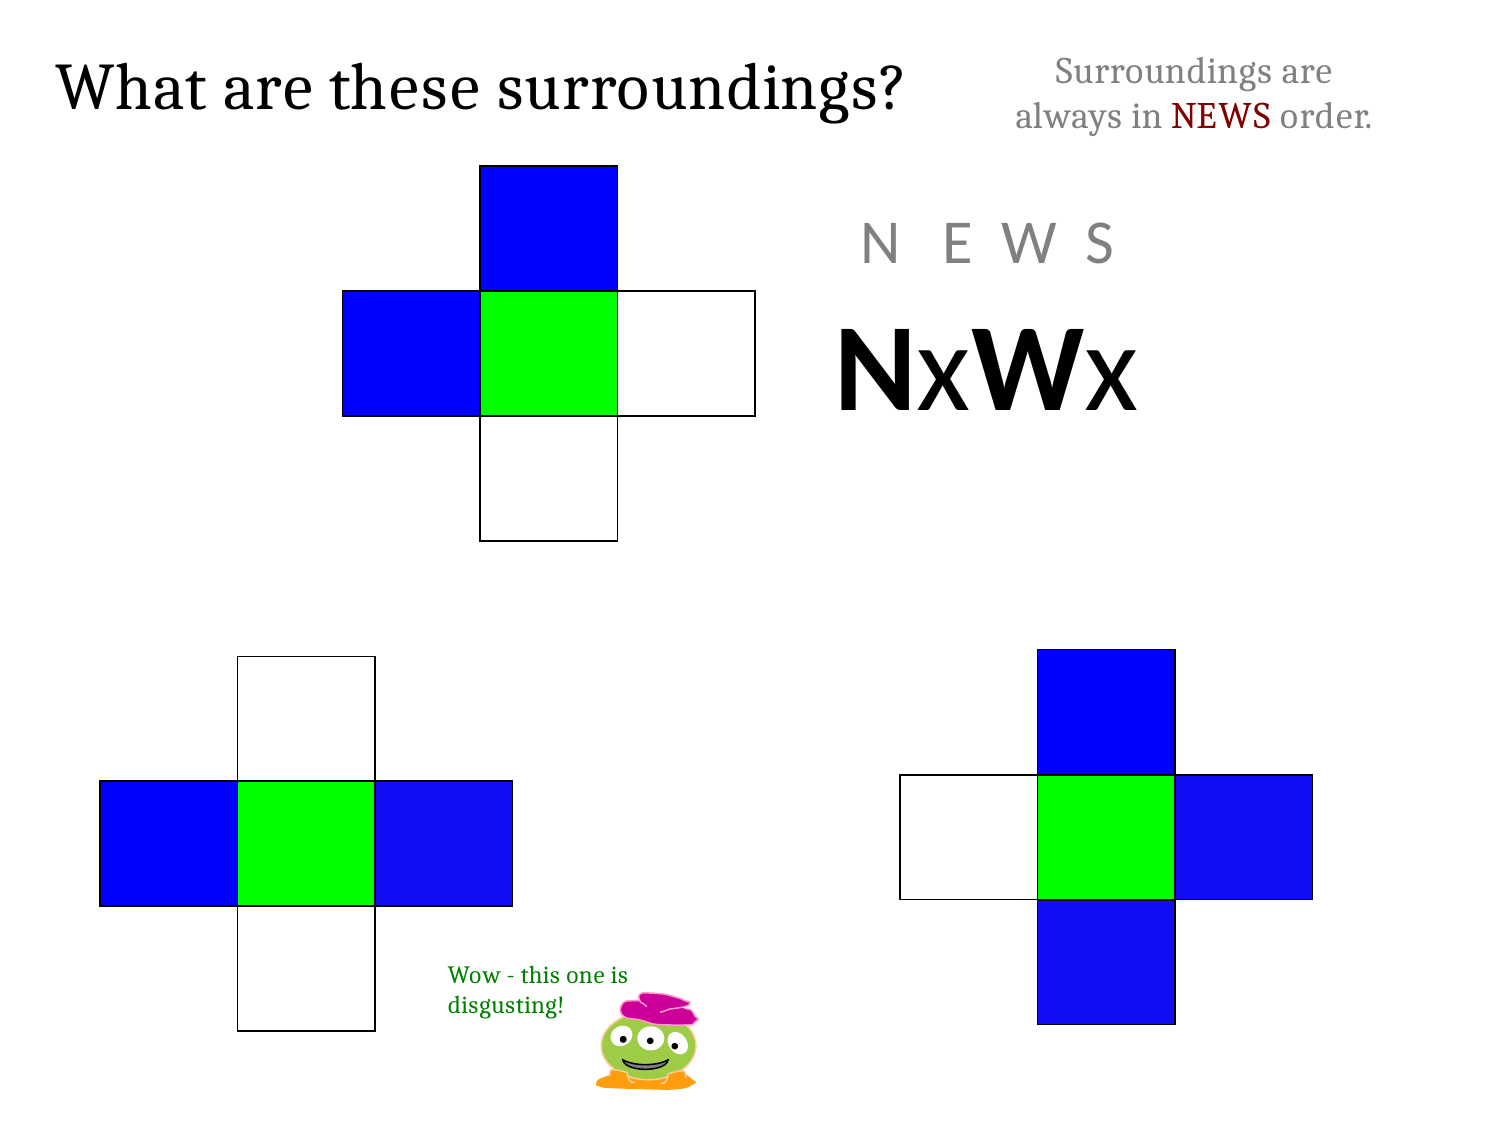

What are these surroundings?
Surroundings are always in NEWS order.

N   E  W  S
NxWx

Wow - this one is disgusting!